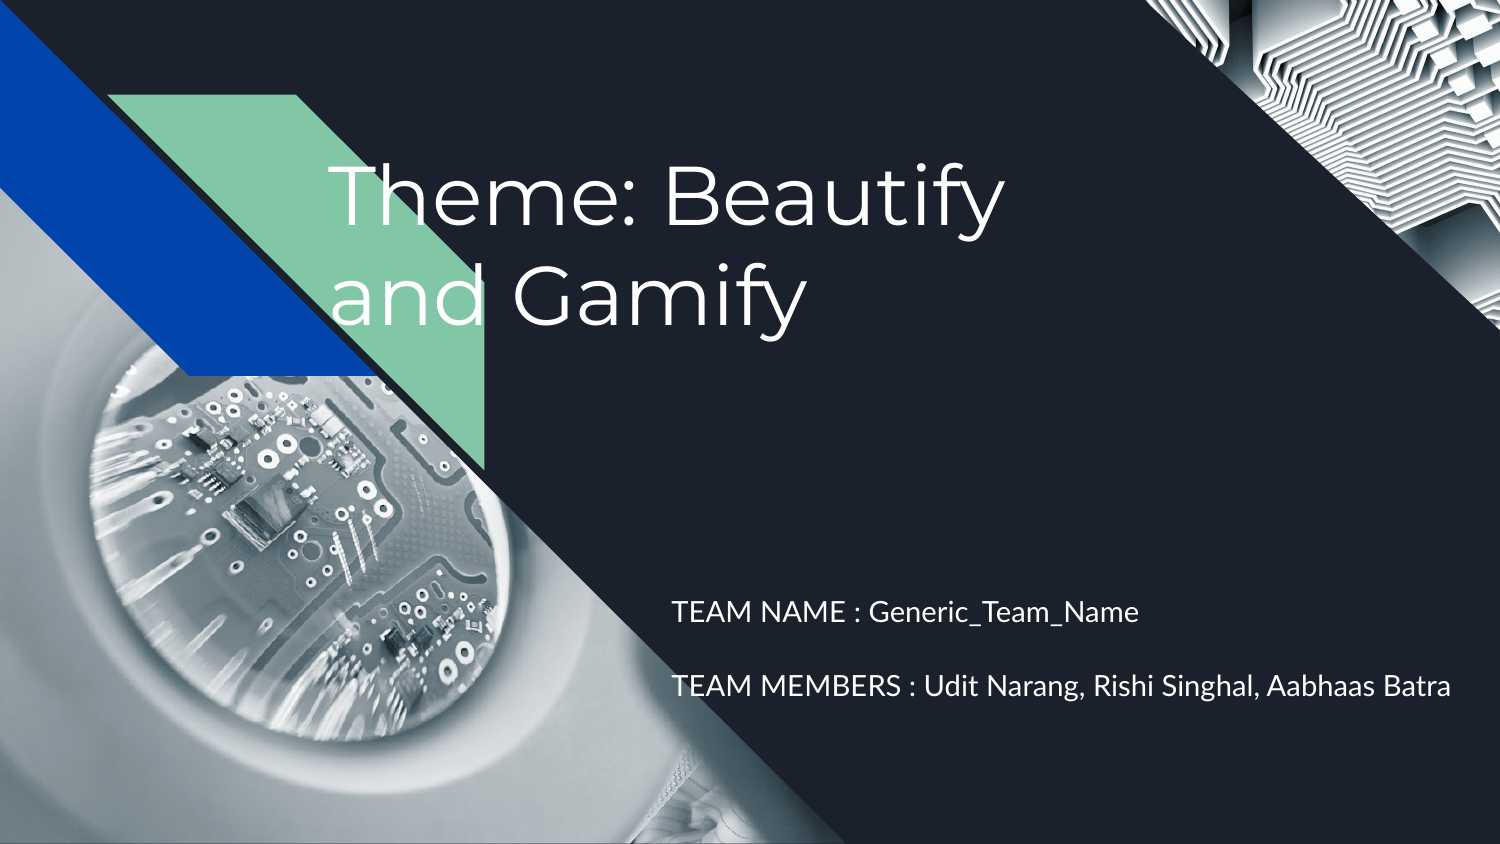

# Theme: Beautify and Gamify
TEAM NAME : Generic_Team_Name
TEAM MEMBERS : Udit Narang, Rishi Singhal, Aabhaas Batra